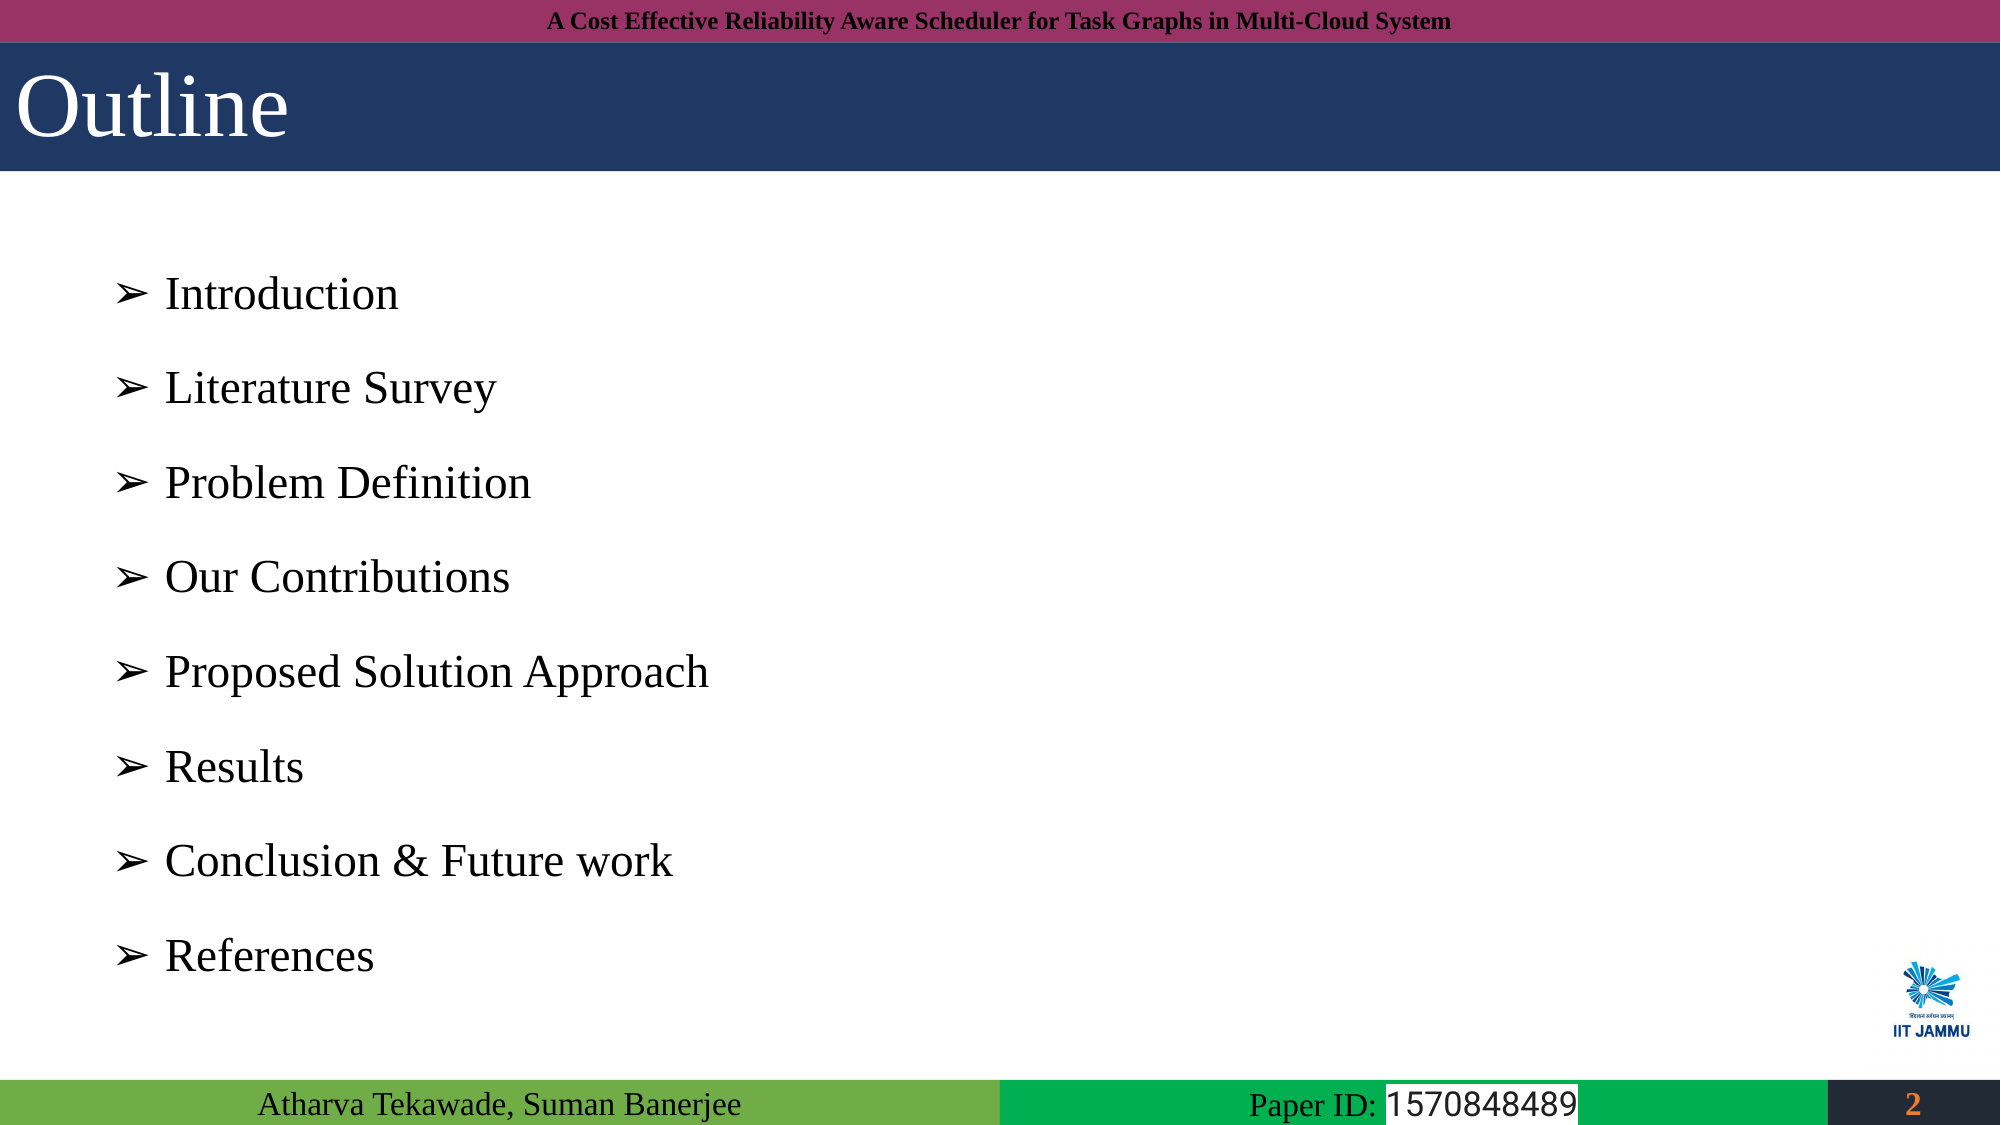

# Outline
Introduction
Literature Survey
Problem Definition
Our Contributions
Proposed Solution Approach
Results
Conclusion & Future work
References